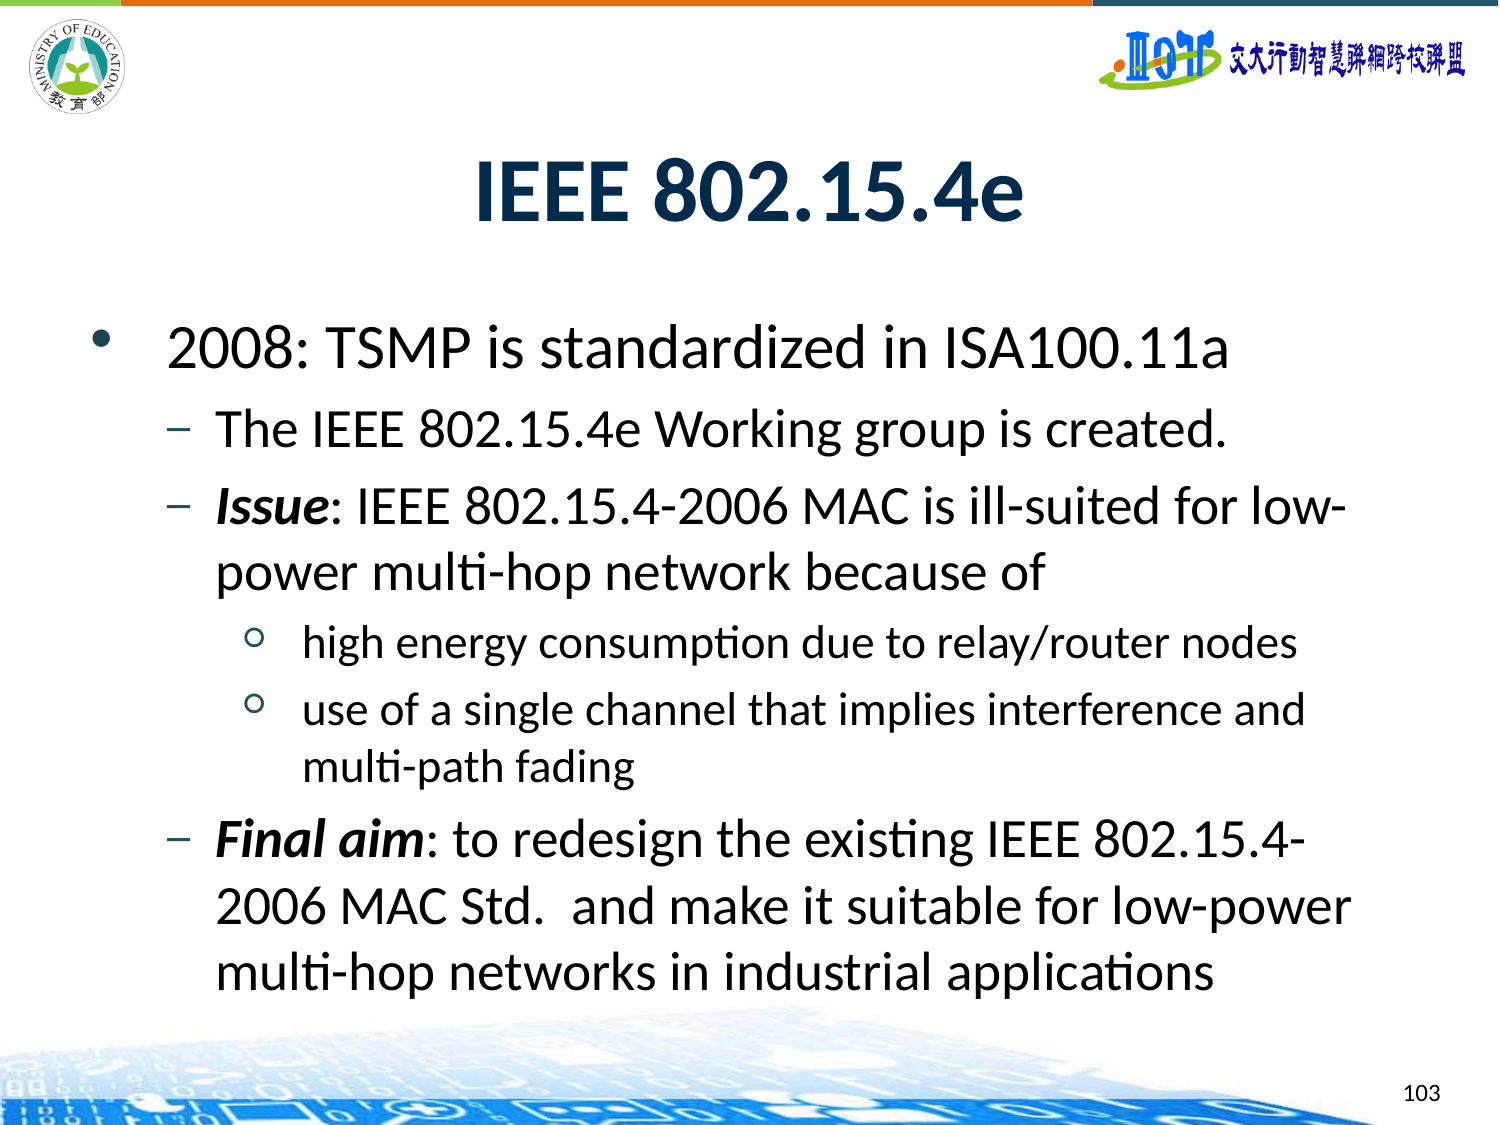

# IEEE 802.15.4e
2008: TSMP is standardized in ISA100.11a
The IEEE 802.15.4e Working group is created.
Issue: IEEE 802.15.4-2006 MAC is ill-suited for low-power multi-hop network because of
high energy consumption due to relay/router nodes
use of a single channel that implies interference and multi-path fading
Final aim: to redesign the existing IEEE 802.15.4-2006 MAC Std.  and make it suitable for low-power multi-hop networks in industrial applications
103